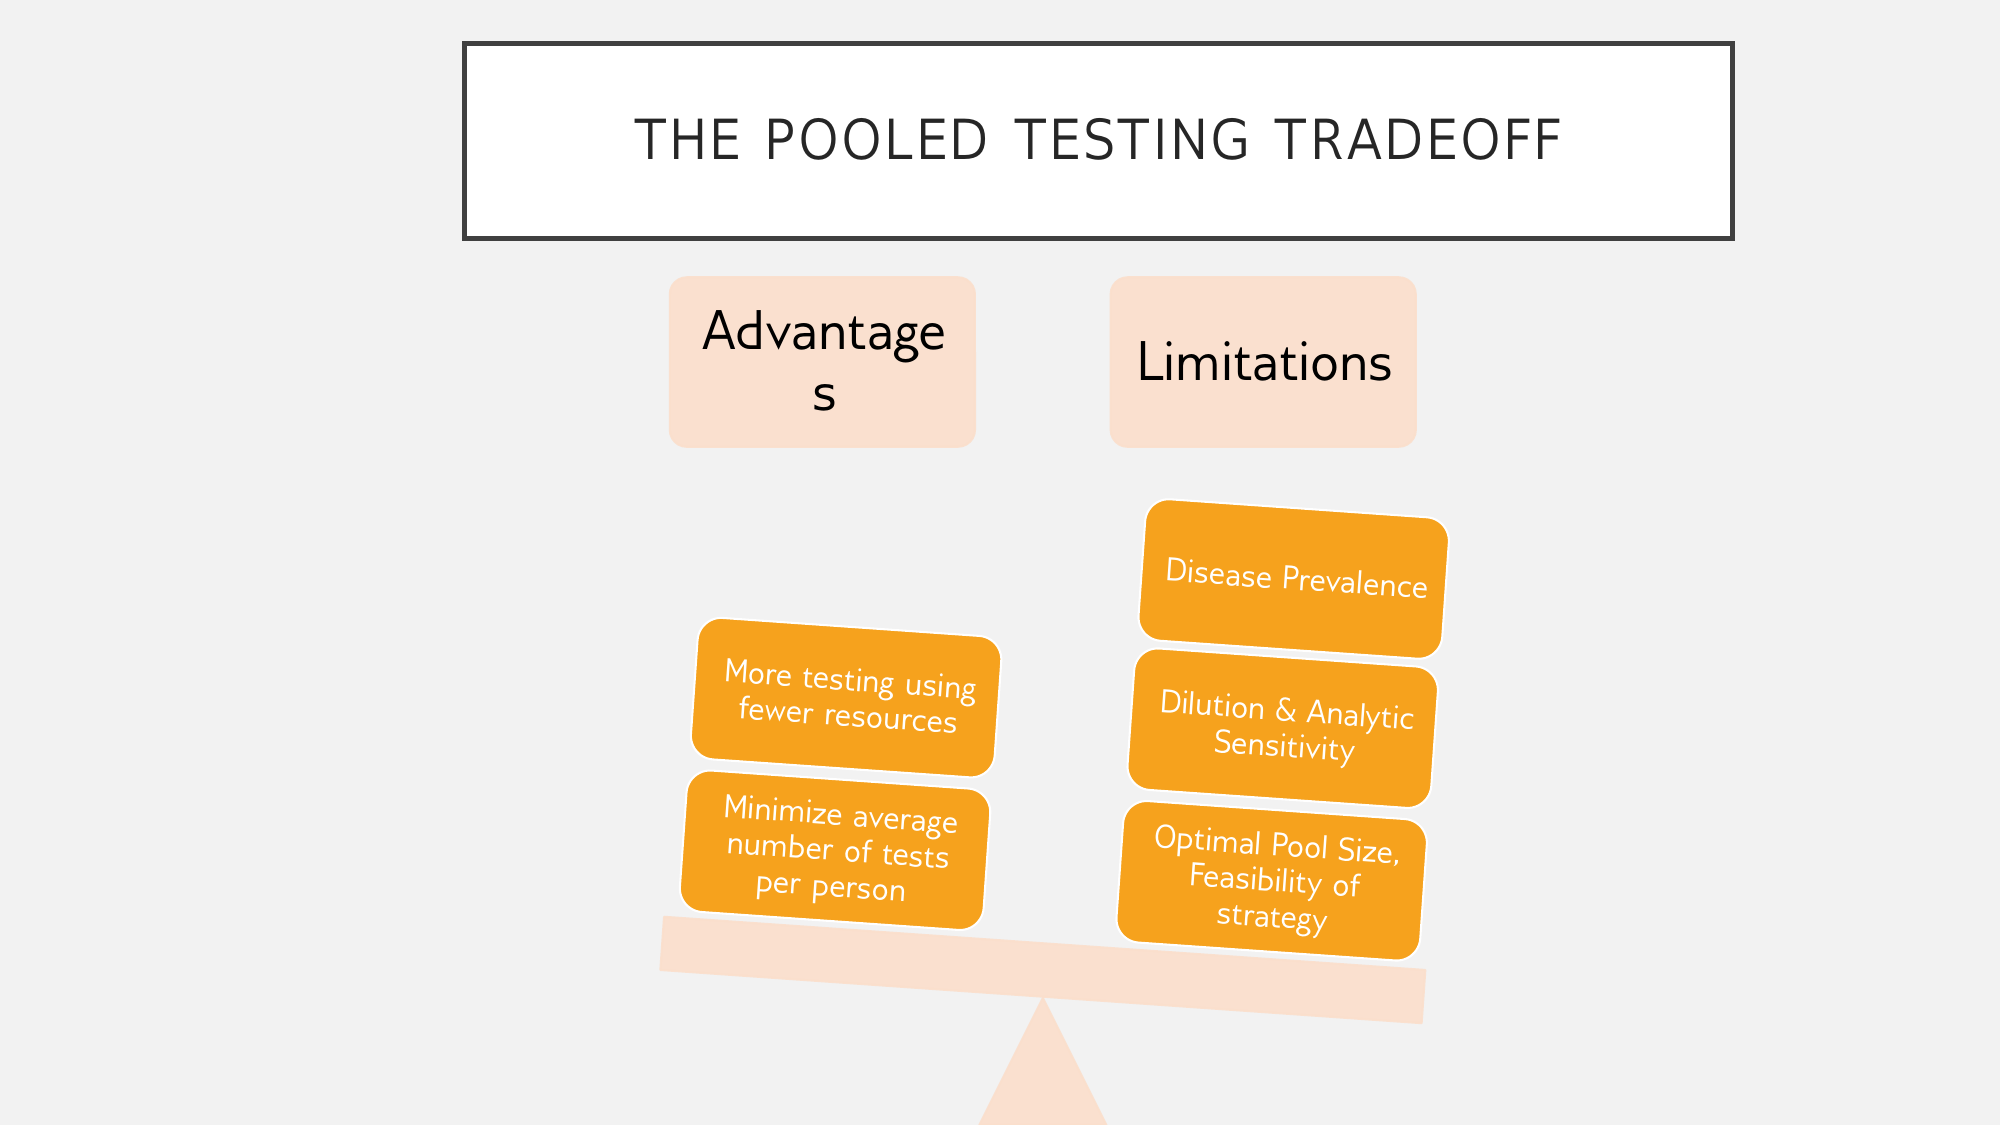

# The pooled testing tradeoff
Advantages
Limitations
Optimal Pool Size, Feasibility of strategy
Dilution & Analytic Sensitivity
Disease Prevalence
Minimize average number of tests per person
More testing using fewer resources